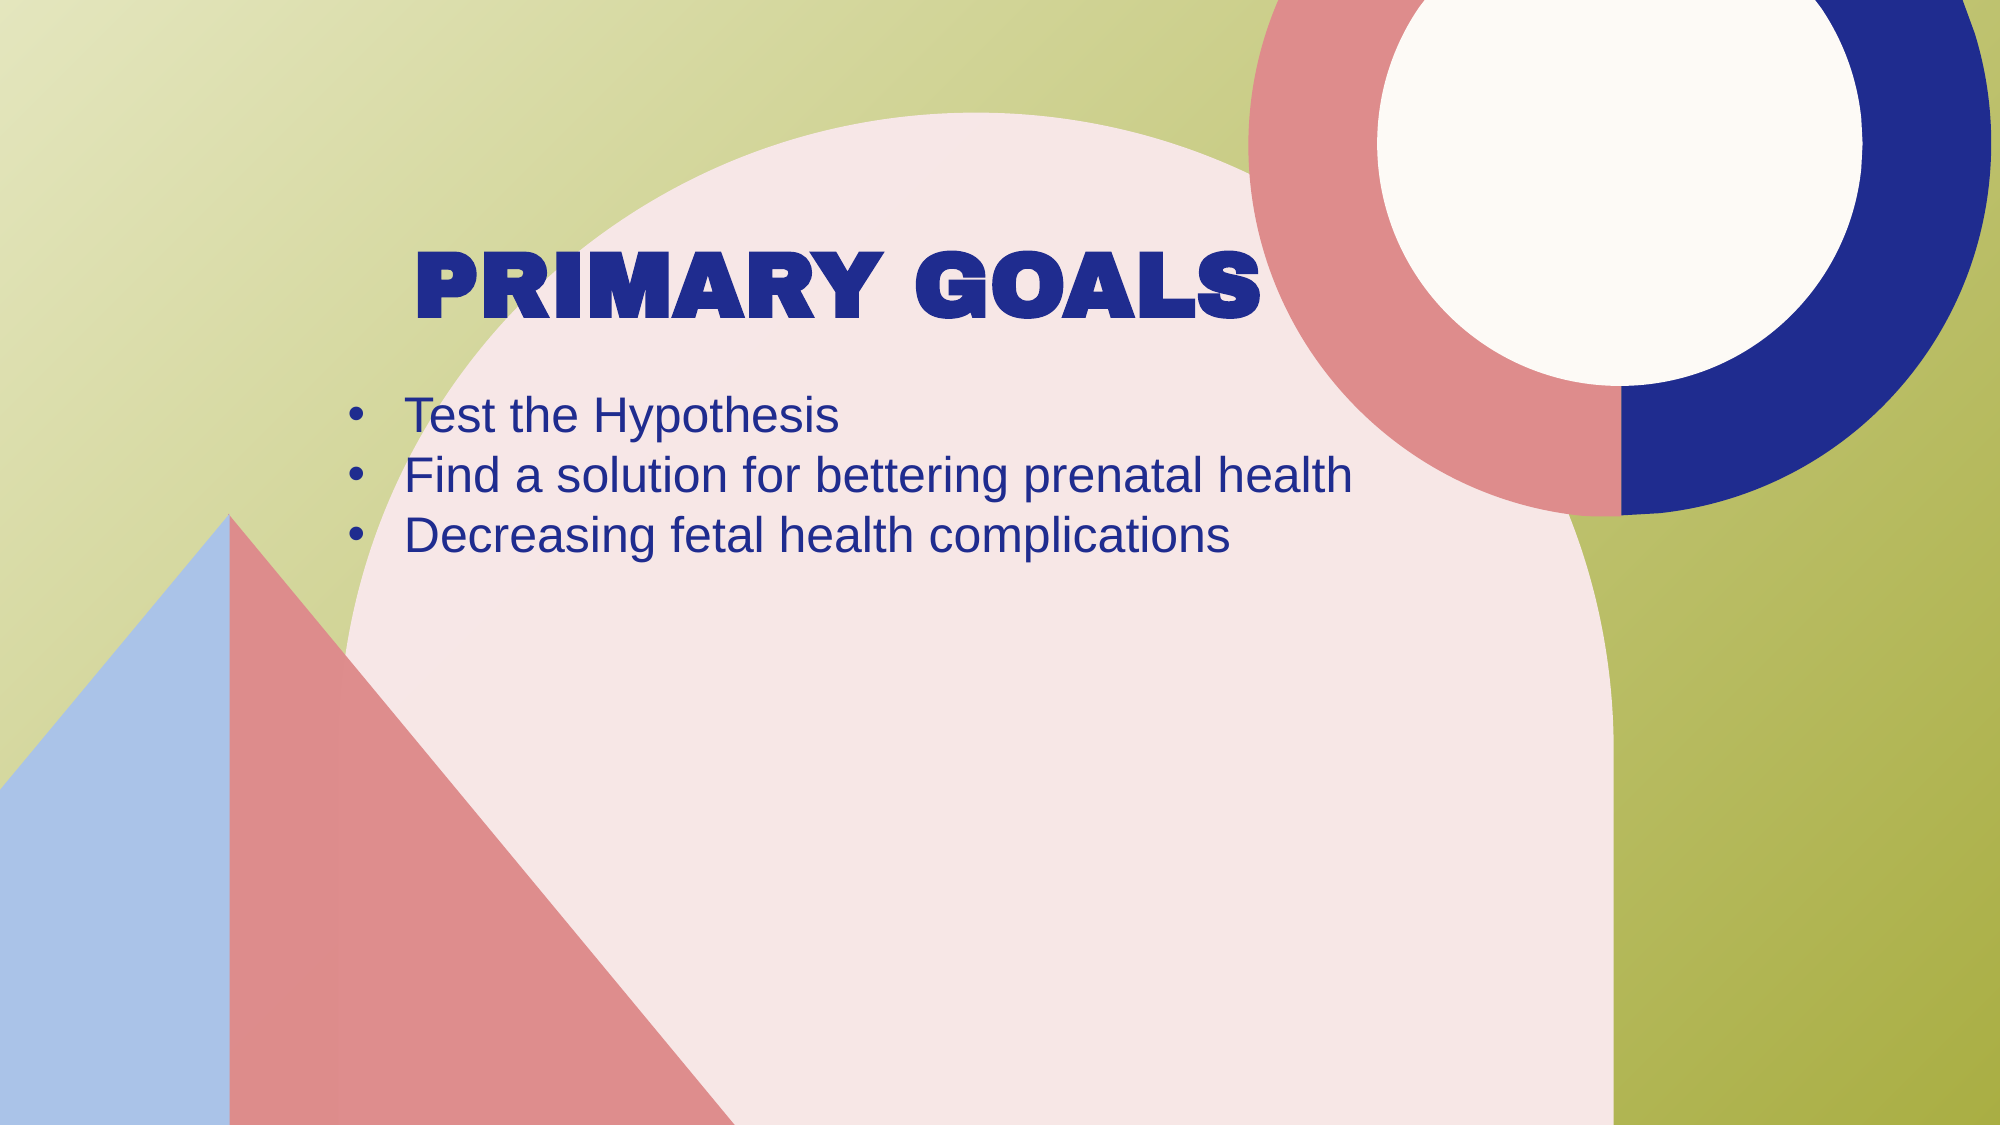

# PRIMARY GOALS
Test the Hypothesis
Find a solution for bettering prenatal health
Decreasing fetal health complications